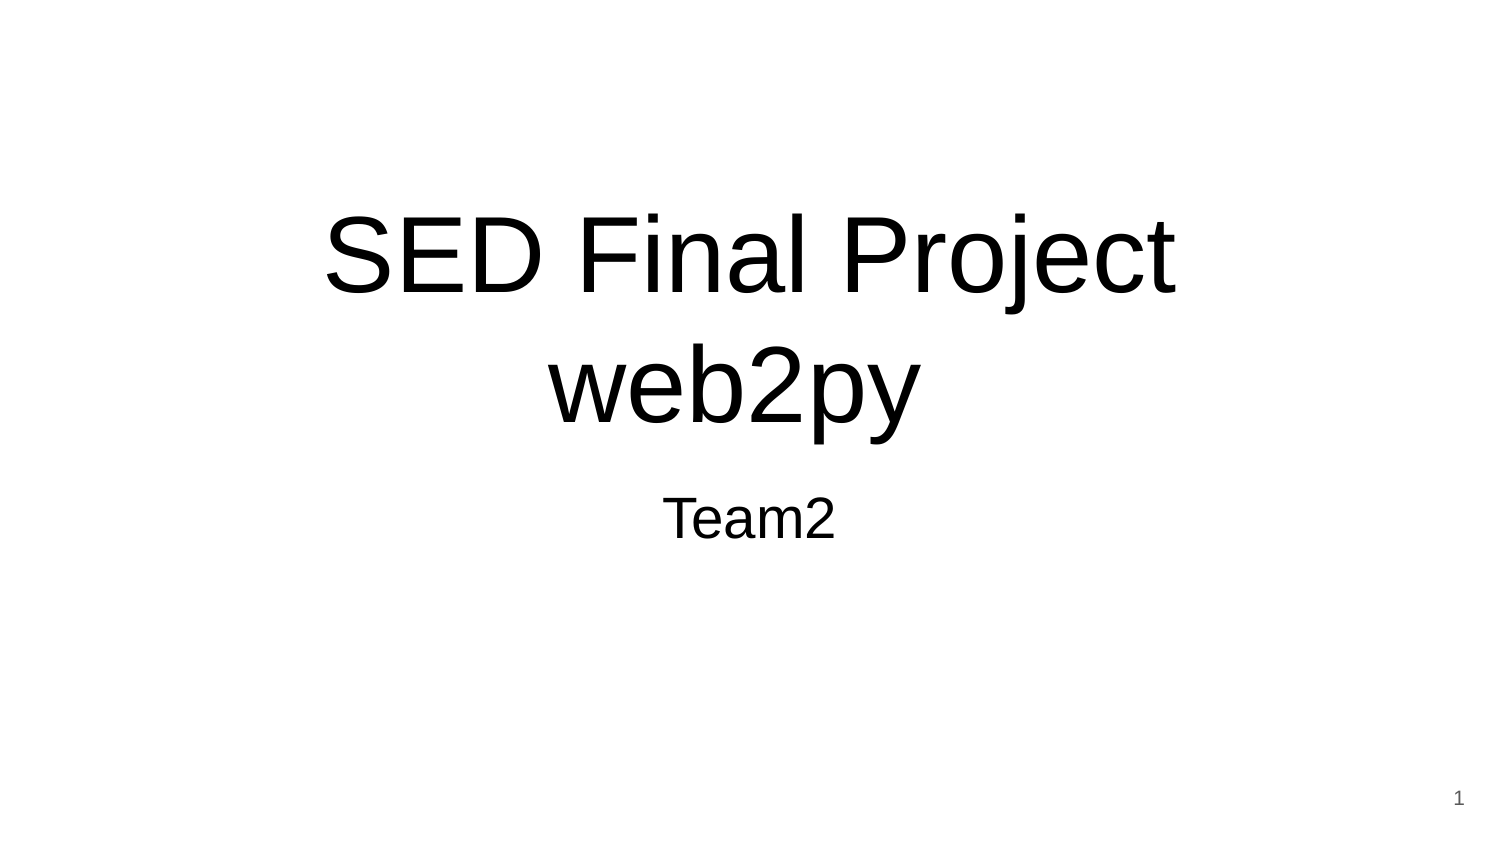

# SED Final Project
web2py
Team2
1